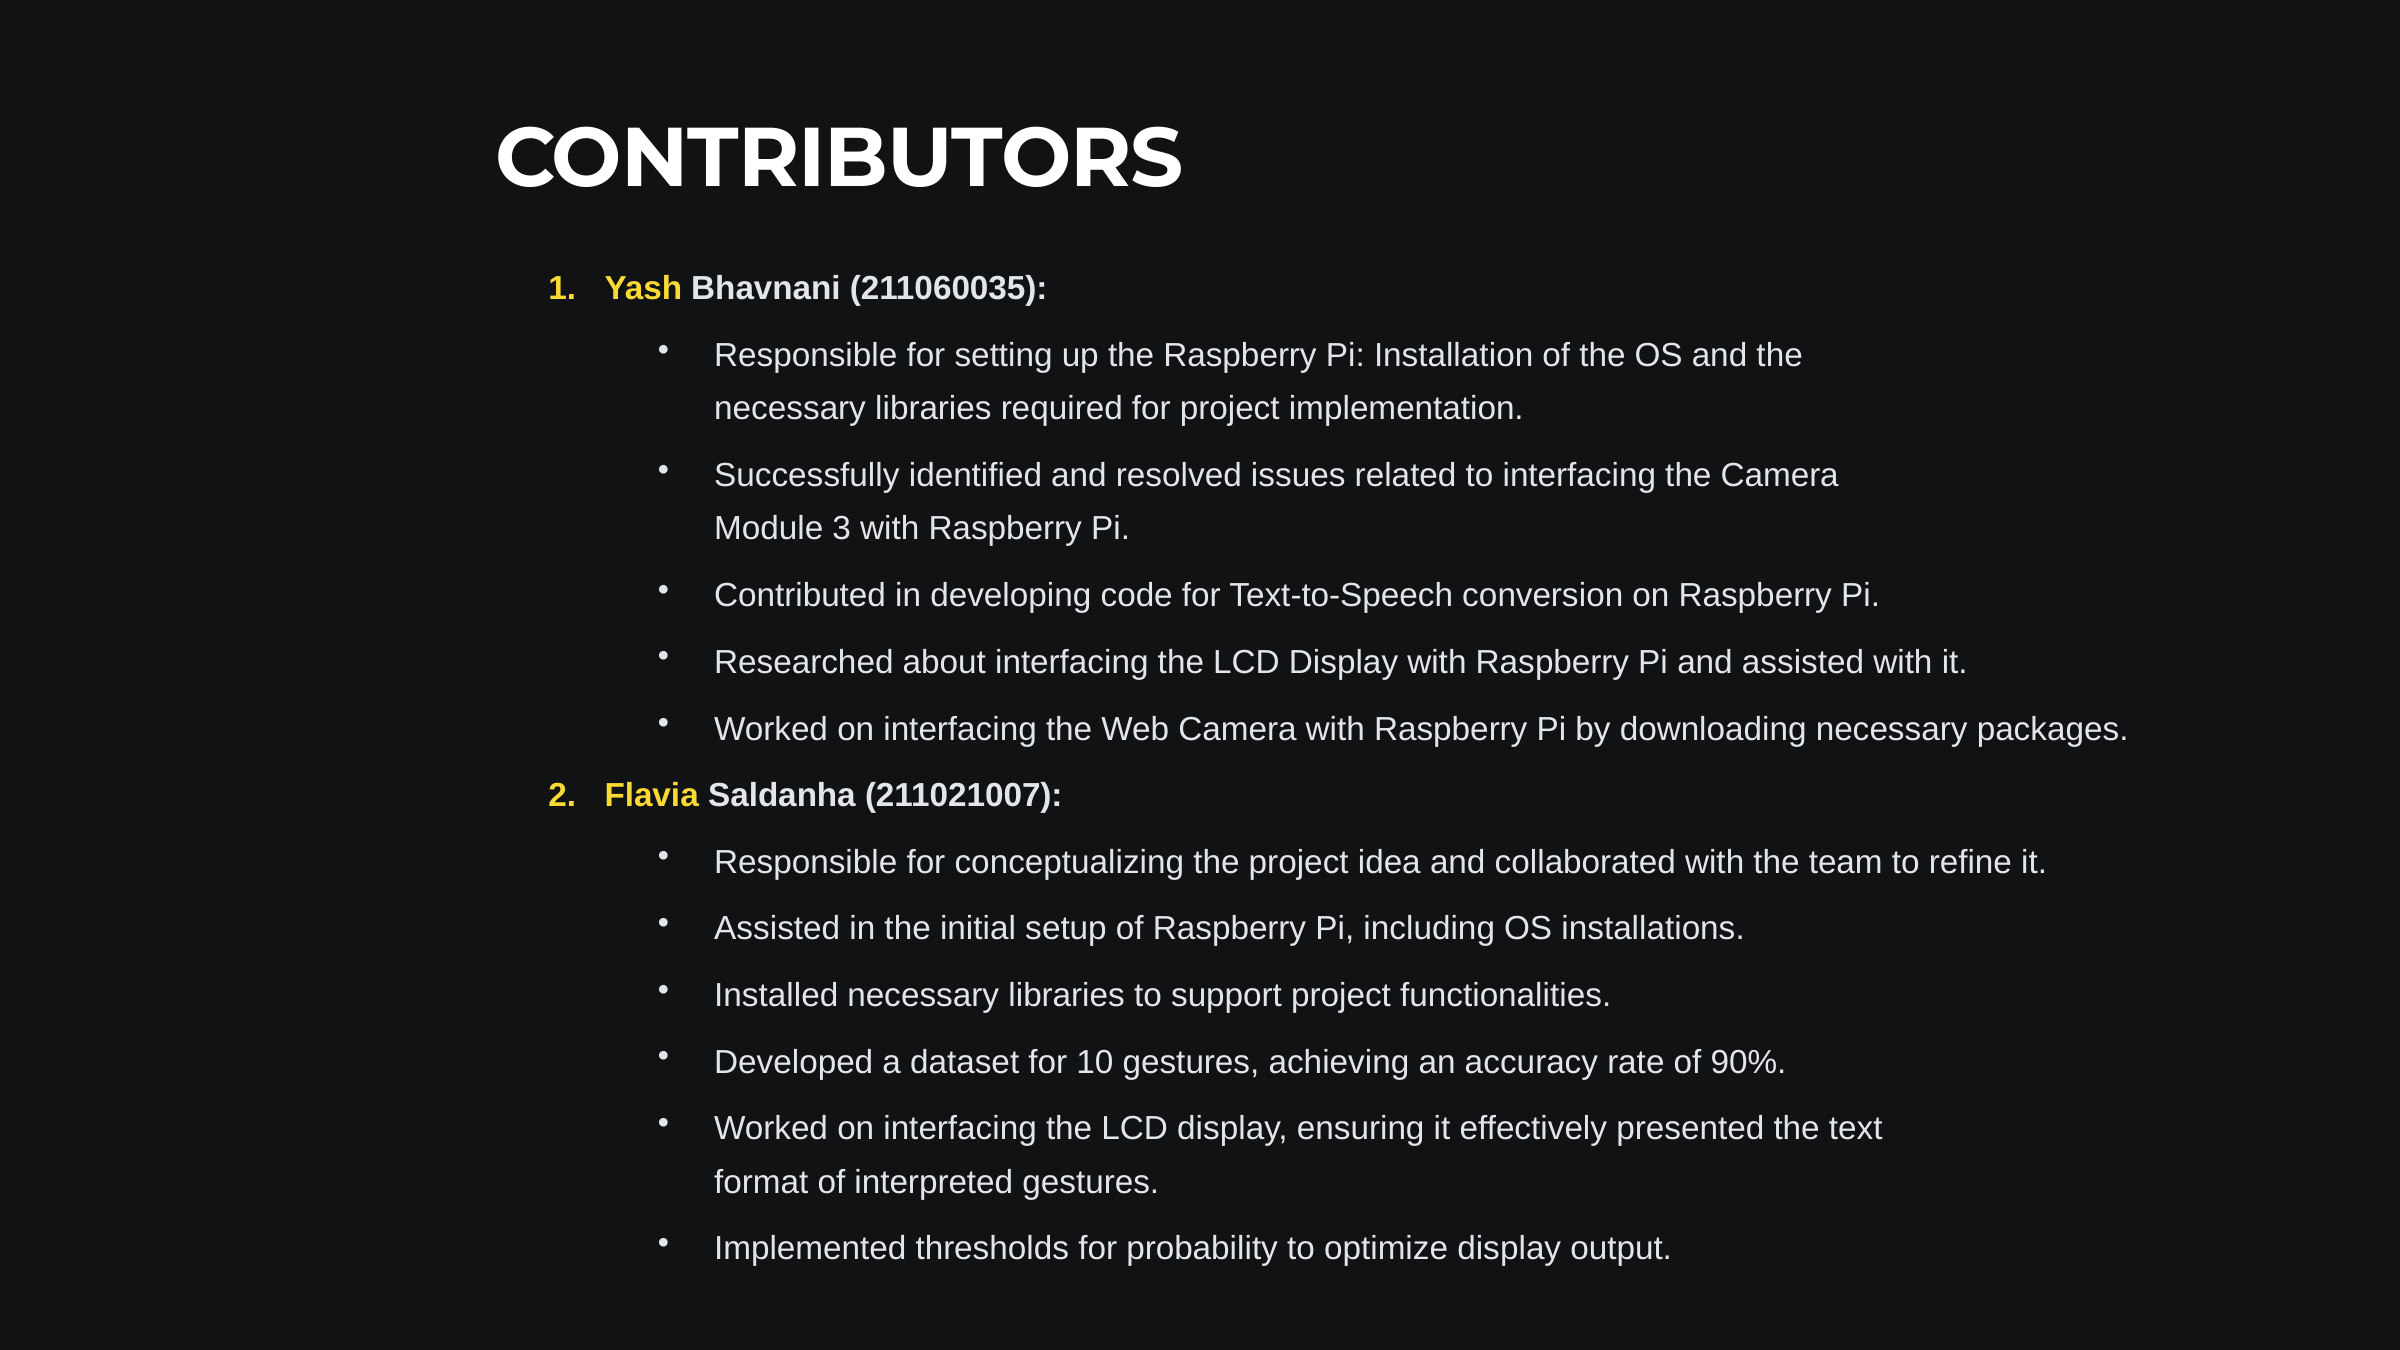

CONTRIBUTORS
Yash Bhavnani (211060035):
Responsible for setting up the Raspberry Pi: Installation of the OS and the necessary libraries required for project implementation.
Successfully identified and resolved issues related to interfacing the Camera Module 3 with Raspberry Pi.
Contributed in developing code for Text-to-Speech conversion on Raspberry Pi.
Researched about interfacing the LCD Display with Raspberry Pi and assisted with it.
Worked on interfacing the Web Camera with Raspberry Pi by downloading necessary packages.
Flavia Saldanha (211021007):
Responsible for conceptualizing the project idea and collaborated with the team to refine it.
Assisted in the initial setup of Raspberry Pi, including OS installations.
Installed necessary libraries to support project functionalities.
Developed a dataset for 10 gestures, achieving an accuracy rate of 90%.
Worked on interfacing the LCD display, ensuring it effectively presented the text format of interpreted gestures.
Implemented thresholds for probability to optimize display output.